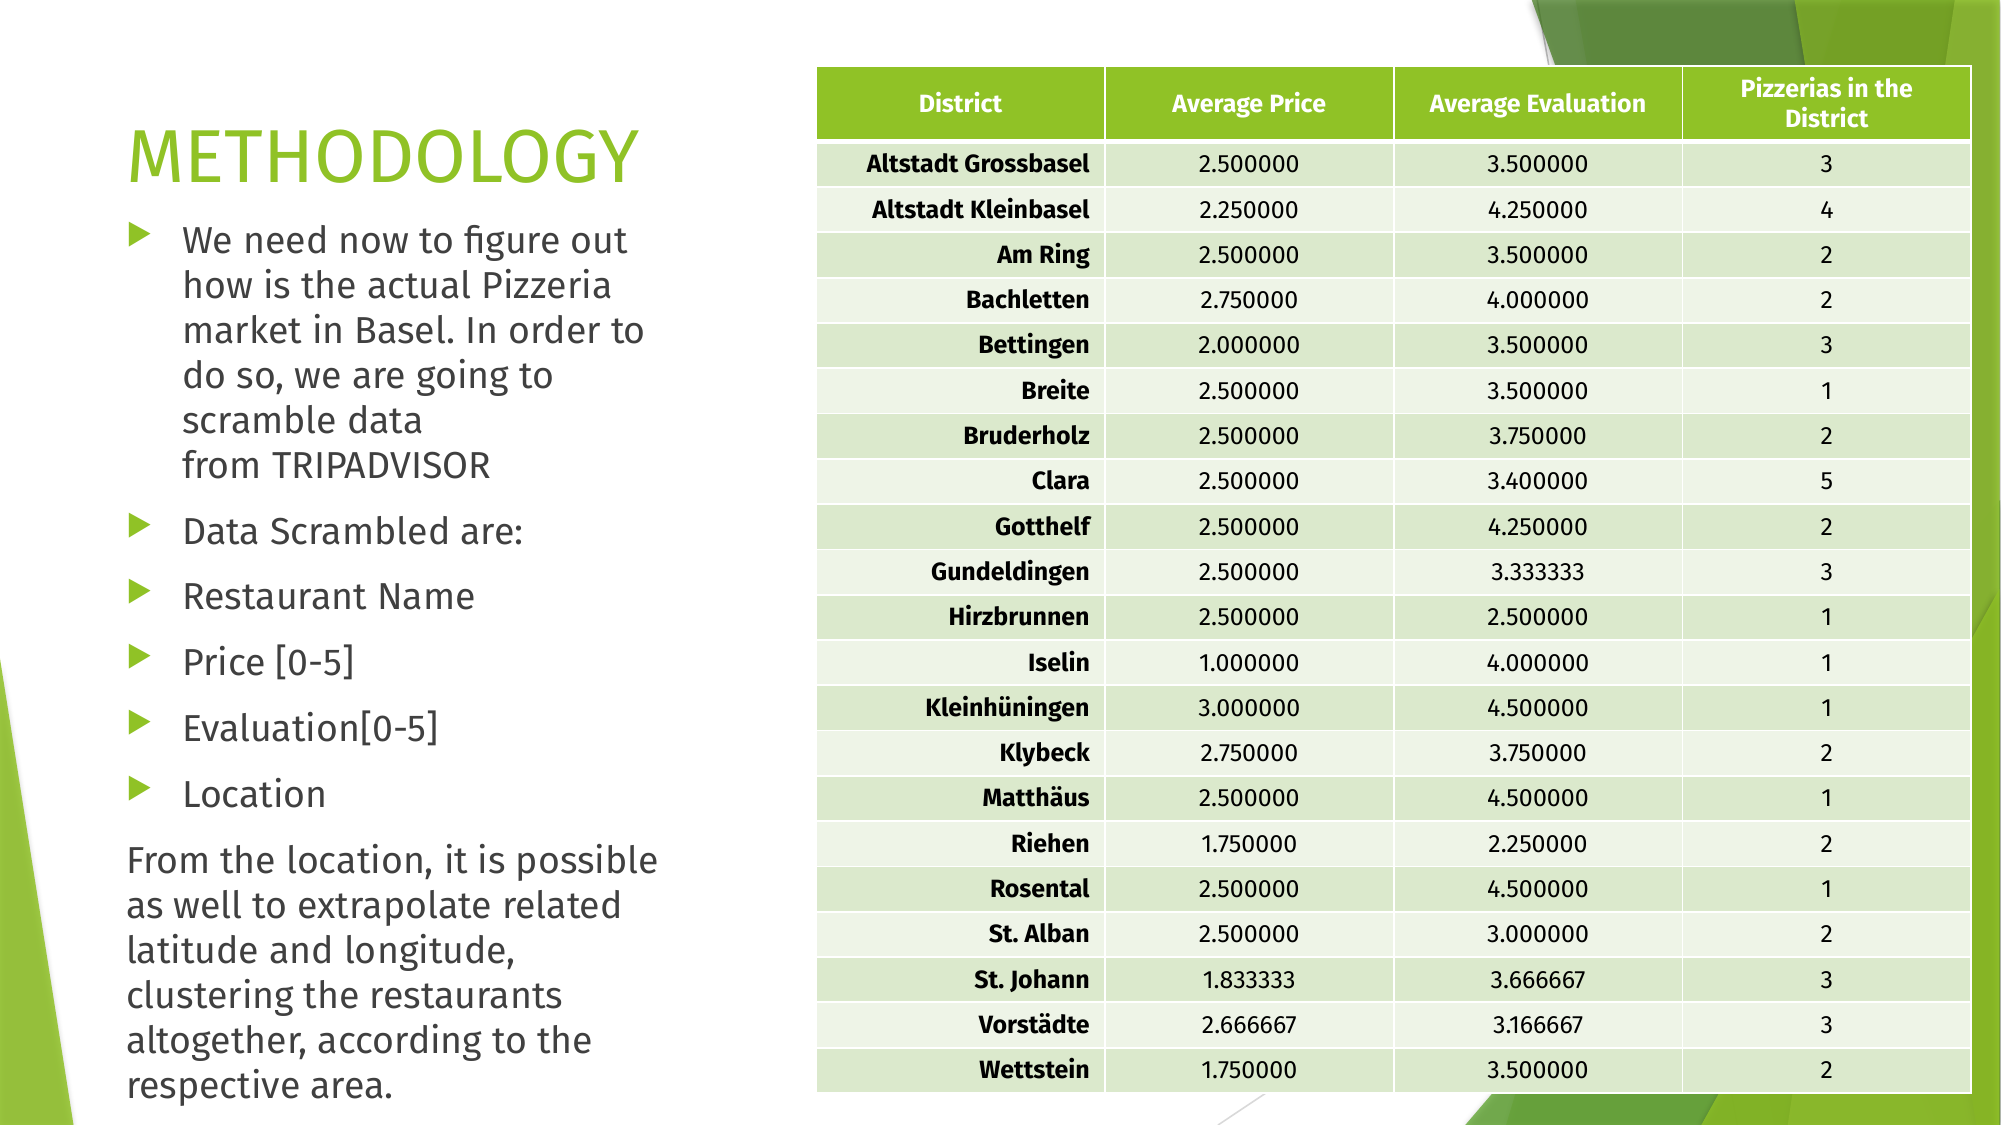

| District | Average Price | Average Evaluation | Pizzerias in the District |
| --- | --- | --- | --- |
| Altstadt Grossbasel | 2.500000 | 3.500000 | 3 |
| Altstadt Kleinbasel | 2.250000 | 4.250000 | 4 |
| Am Ring | 2.500000 | 3.500000 | 2 |
| Bachletten | 2.750000 | 4.000000 | 2 |
| Bettingen | 2.000000 | 3.500000 | 3 |
| Breite | 2.500000 | 3.500000 | 1 |
| Bruderholz | 2.500000 | 3.750000 | 2 |
| Clara | 2.500000 | 3.400000 | 5 |
| Gotthelf | 2.500000 | 4.250000 | 2 |
| Gundeldingen | 2.500000 | 3.333333 | 3 |
| Hirzbrunnen | 2.500000 | 2.500000 | 1 |
| Iselin | 1.000000 | 4.000000 | 1 |
| Kleinhüningen | 3.000000 | 4.500000 | 1 |
| Klybeck | 2.750000 | 3.750000 | 2 |
| Matthäus | 2.500000 | 4.500000 | 1 |
| Riehen | 1.750000 | 2.250000 | 2 |
| Rosental | 2.500000 | 4.500000 | 1 |
| St. Alban | 2.500000 | 3.000000 | 2 |
| St. Johann | 1.833333 | 3.666667 | 3 |
| Vorstädte | 2.666667 | 3.166667 | 3 |
| Wettstein | 1.750000 | 3.500000 | 2 |
# METHODOLOGY
We need now to figure out how is the actual Pizzeria market in Basel. In order to do so, we are going to scramble data from TRIPADVISOR
Data Scrambled are:
Restaurant Name
Price [0-5]
Evaluation[0-5]
Location
From the location, it is possible as well to extrapolate related latitude and longitude, clustering the restaurants altogether, according to the respective area.